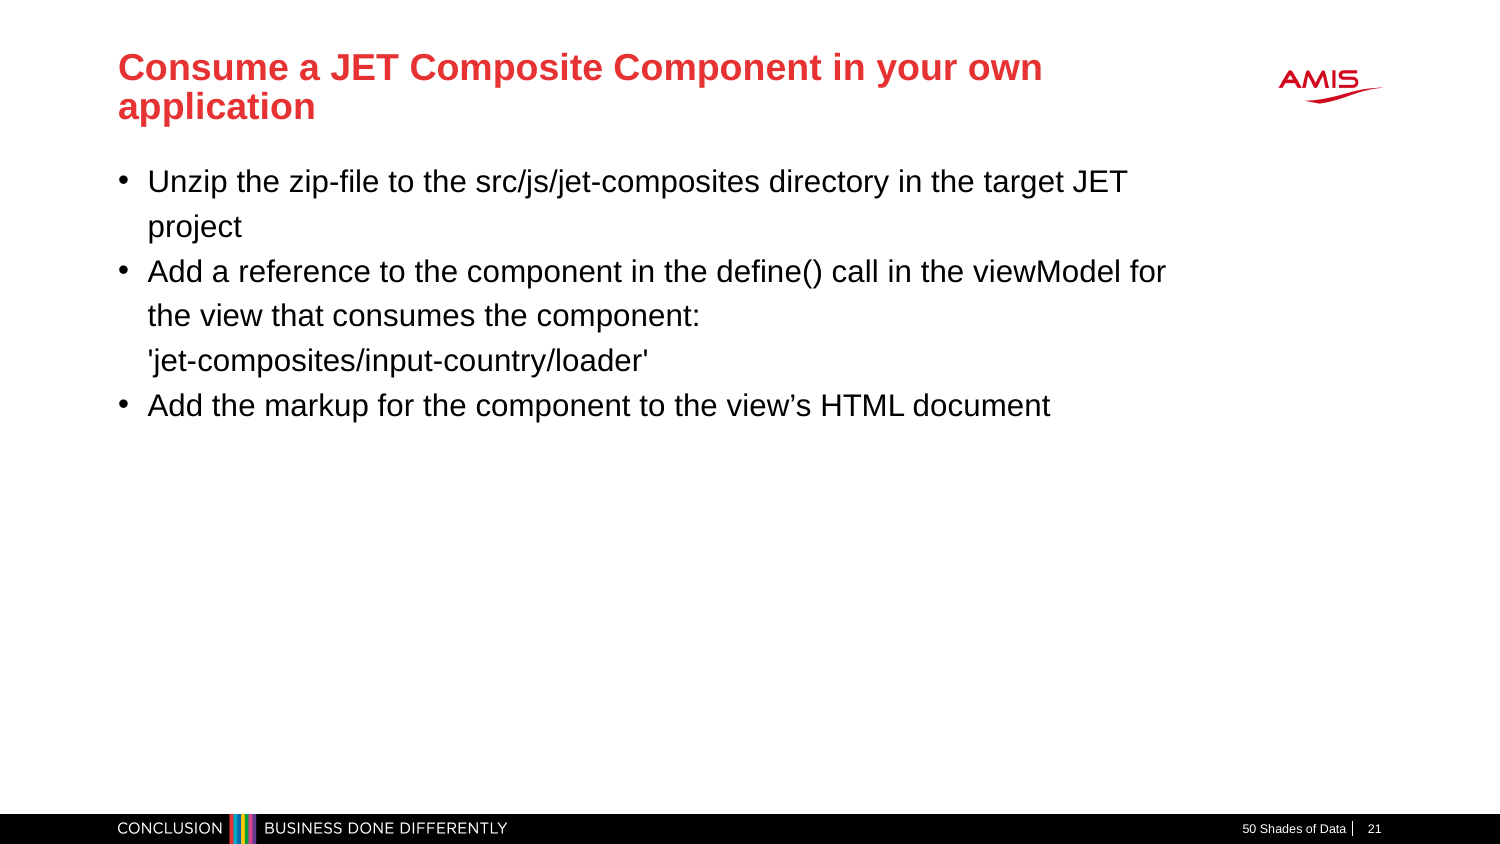

# Consume a JET Composite Component in your own application
Unzip the zip-file to the src/js/jet-composites directory in the target JET project
Add a reference to the component in the define() call in the viewModel for the view that consumes the component: 'jet-composites/input-country/loader'
Add the markup for the component to the view’s HTML document

50 Shades of Data
21